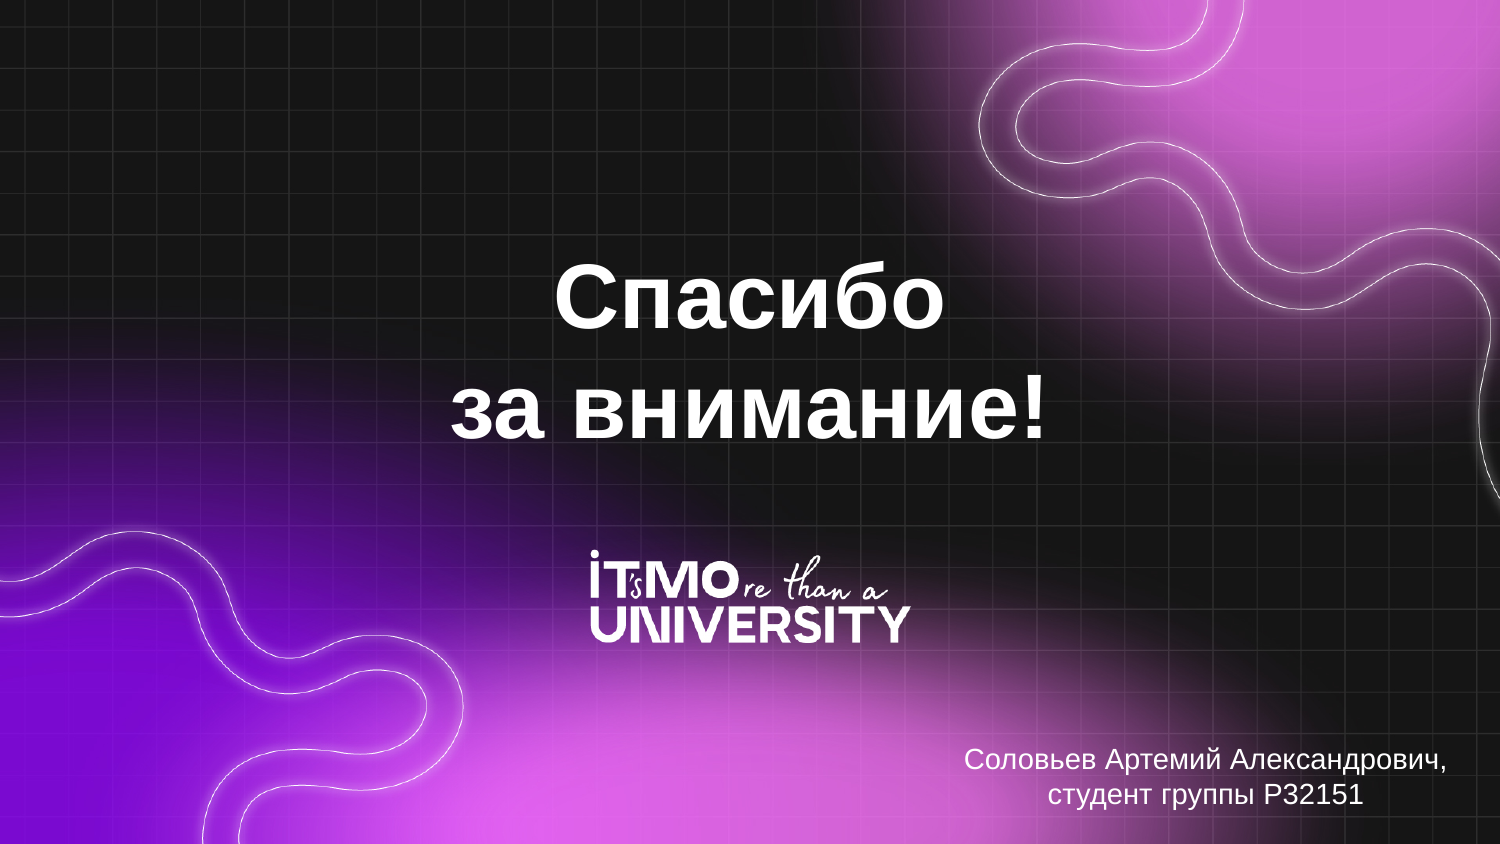

# Спасибо за внимание!
Соловьев Артемий Александрович,
студент группы P32151